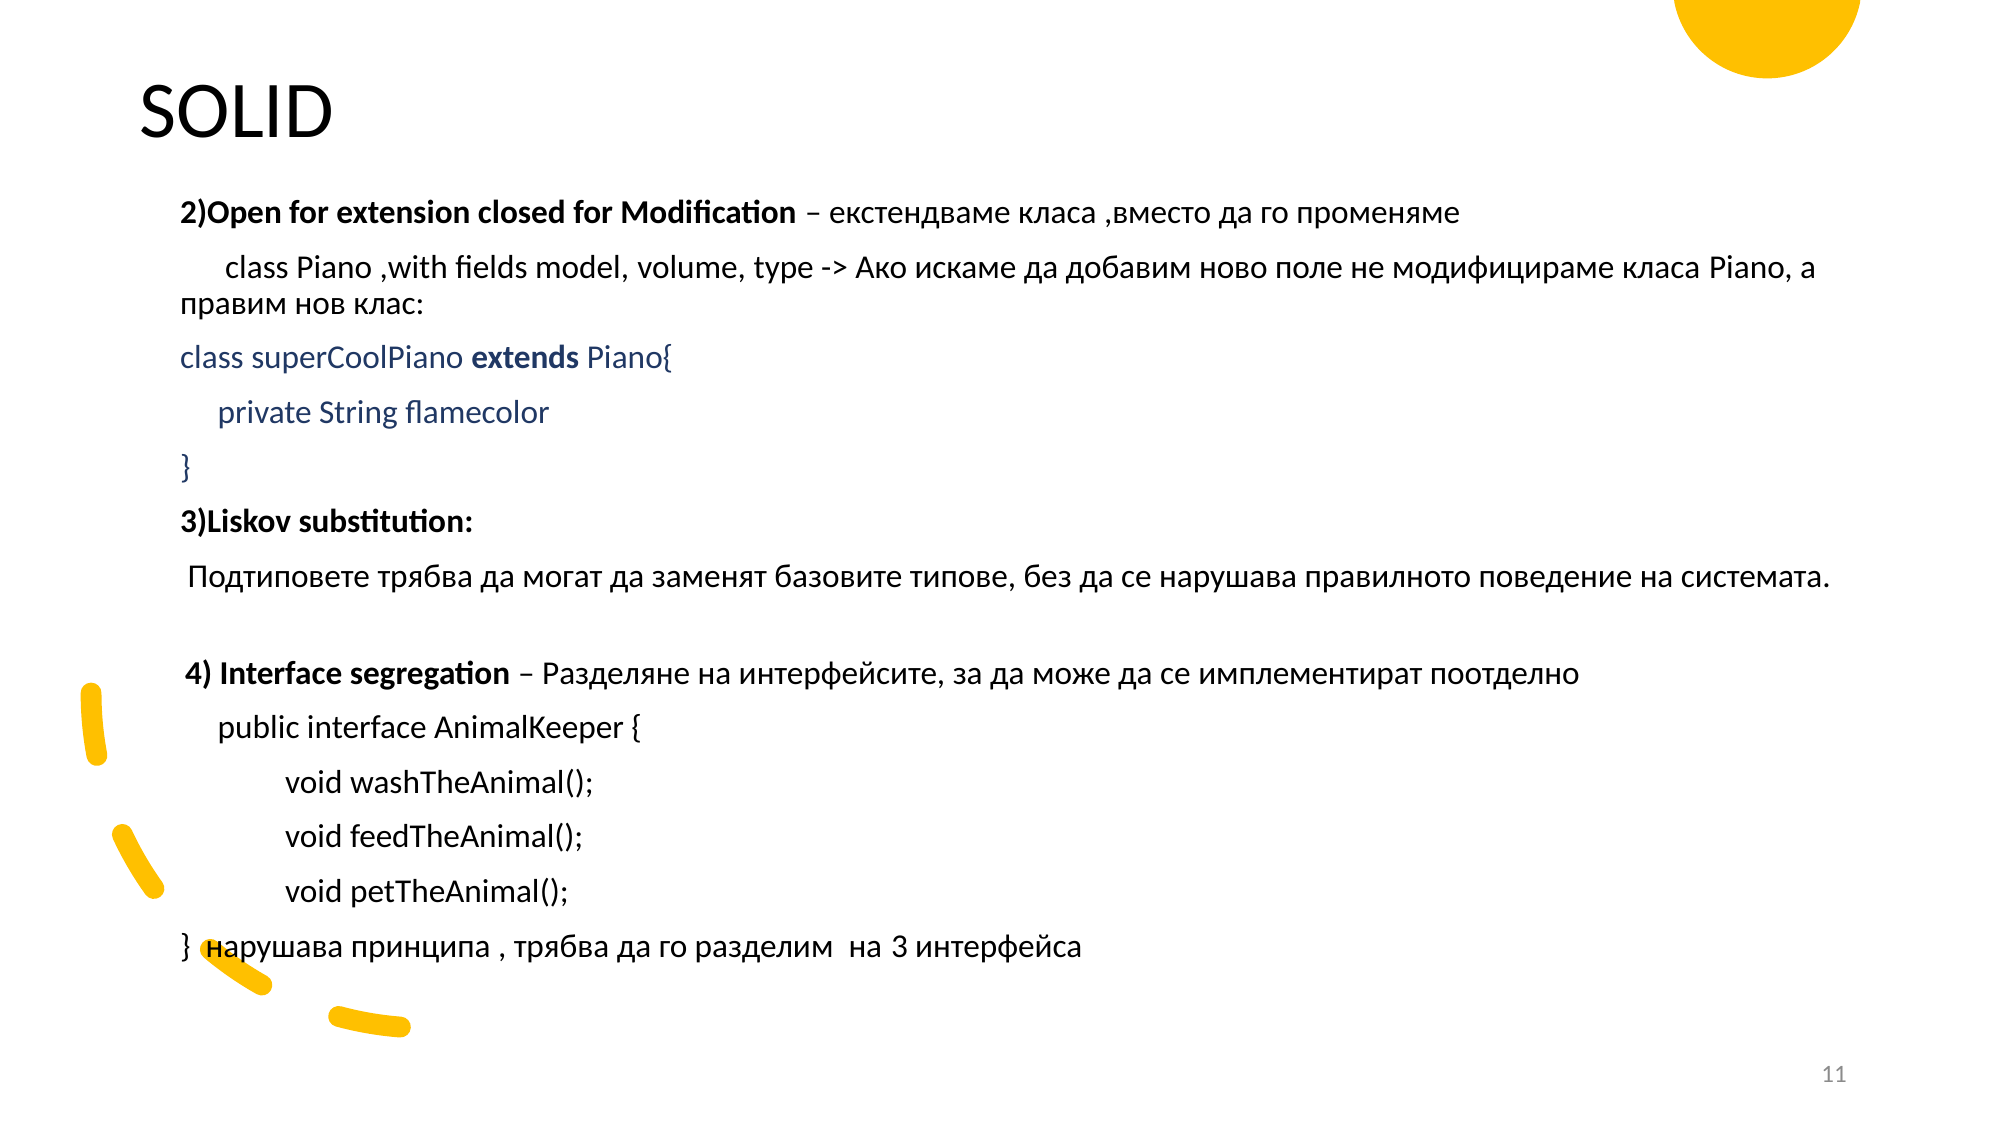

# SOLID
2)Open for extension closed for Modification – екстендваме класа ,вместо да го променяме
      class Piano ,with fields model, volume, type -> Ако искаме да добавим ново поле не модифицираме класа Piano, a правим нов клас:
class superCoolPiano extends Piano{
     private String flamecolor
}
3)Liskov substitution:
 Подтиповете трябва да могат да заменят базовите типове, без да се нарушава правилното поведение на системата.

 4) Interface segregation – Разделяне на интерфейсите, за да може да се имплементират поотделно
     public interface AnimalKeeper {
              void washTheAnimal();
              void feedTheAnimal();
              void petTheAnimal();
}  нарушава принципа , трябва да го разделим  на 3 интерфейса

11